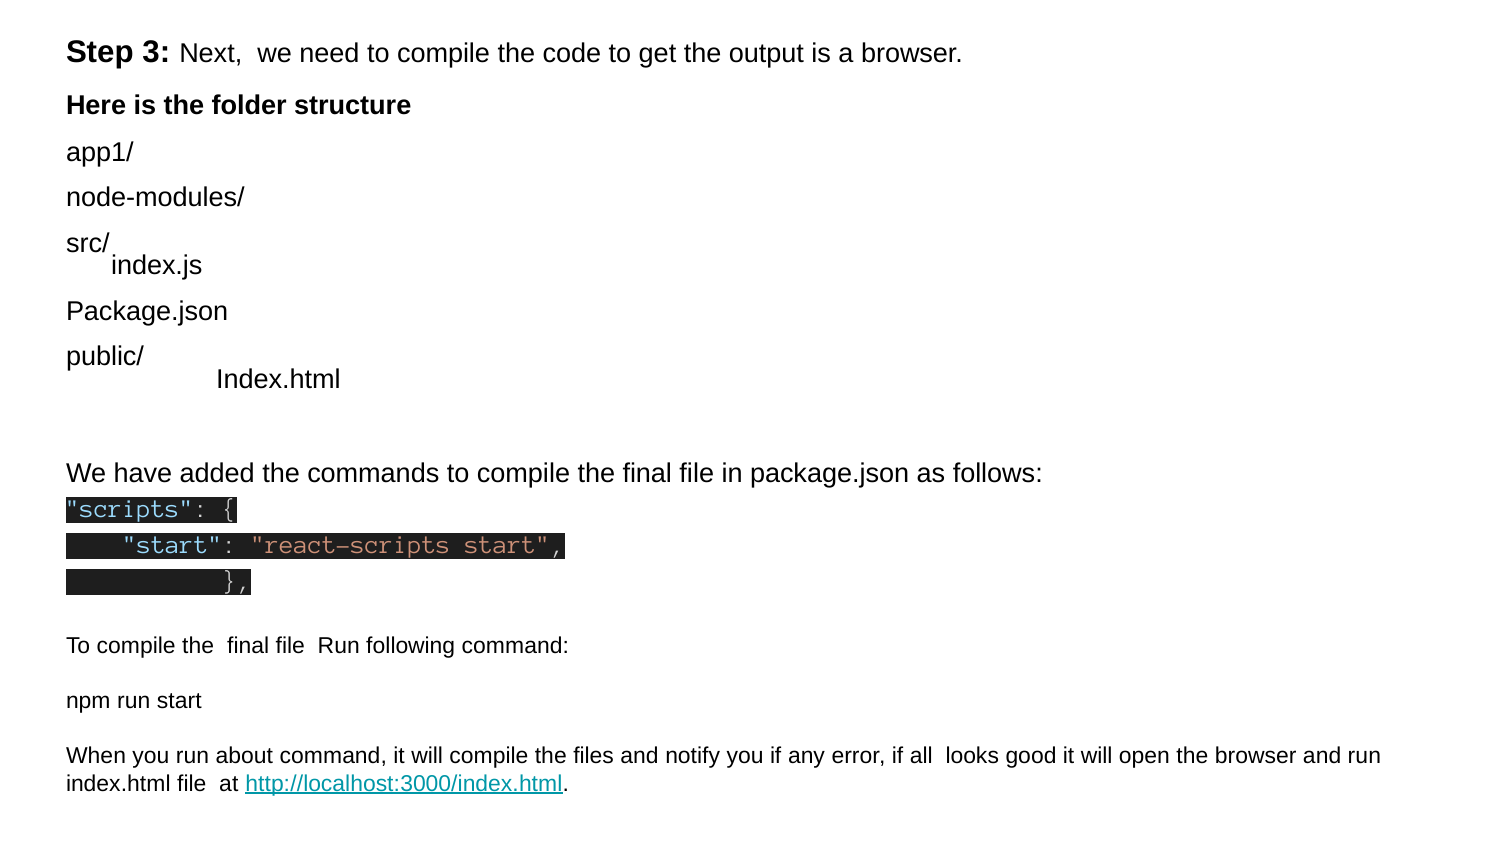

Step 3: Next,  we need to compile the code to get the output is a browser.

Here is the folder structure

app1/

node-modules/

src/
      index.js

Package.json

public/
	Index.html

We have added the commands to compile the final file in package.json as follows:
"scripts": {
    "start": "react-scripts start",
           },

To compile the  final file  Run following command:

npm run start

When you run about command, it will compile the files and notify you if any error, if all  looks good it will open the browser and run index.html file  at http://localhost:3000/index.html.